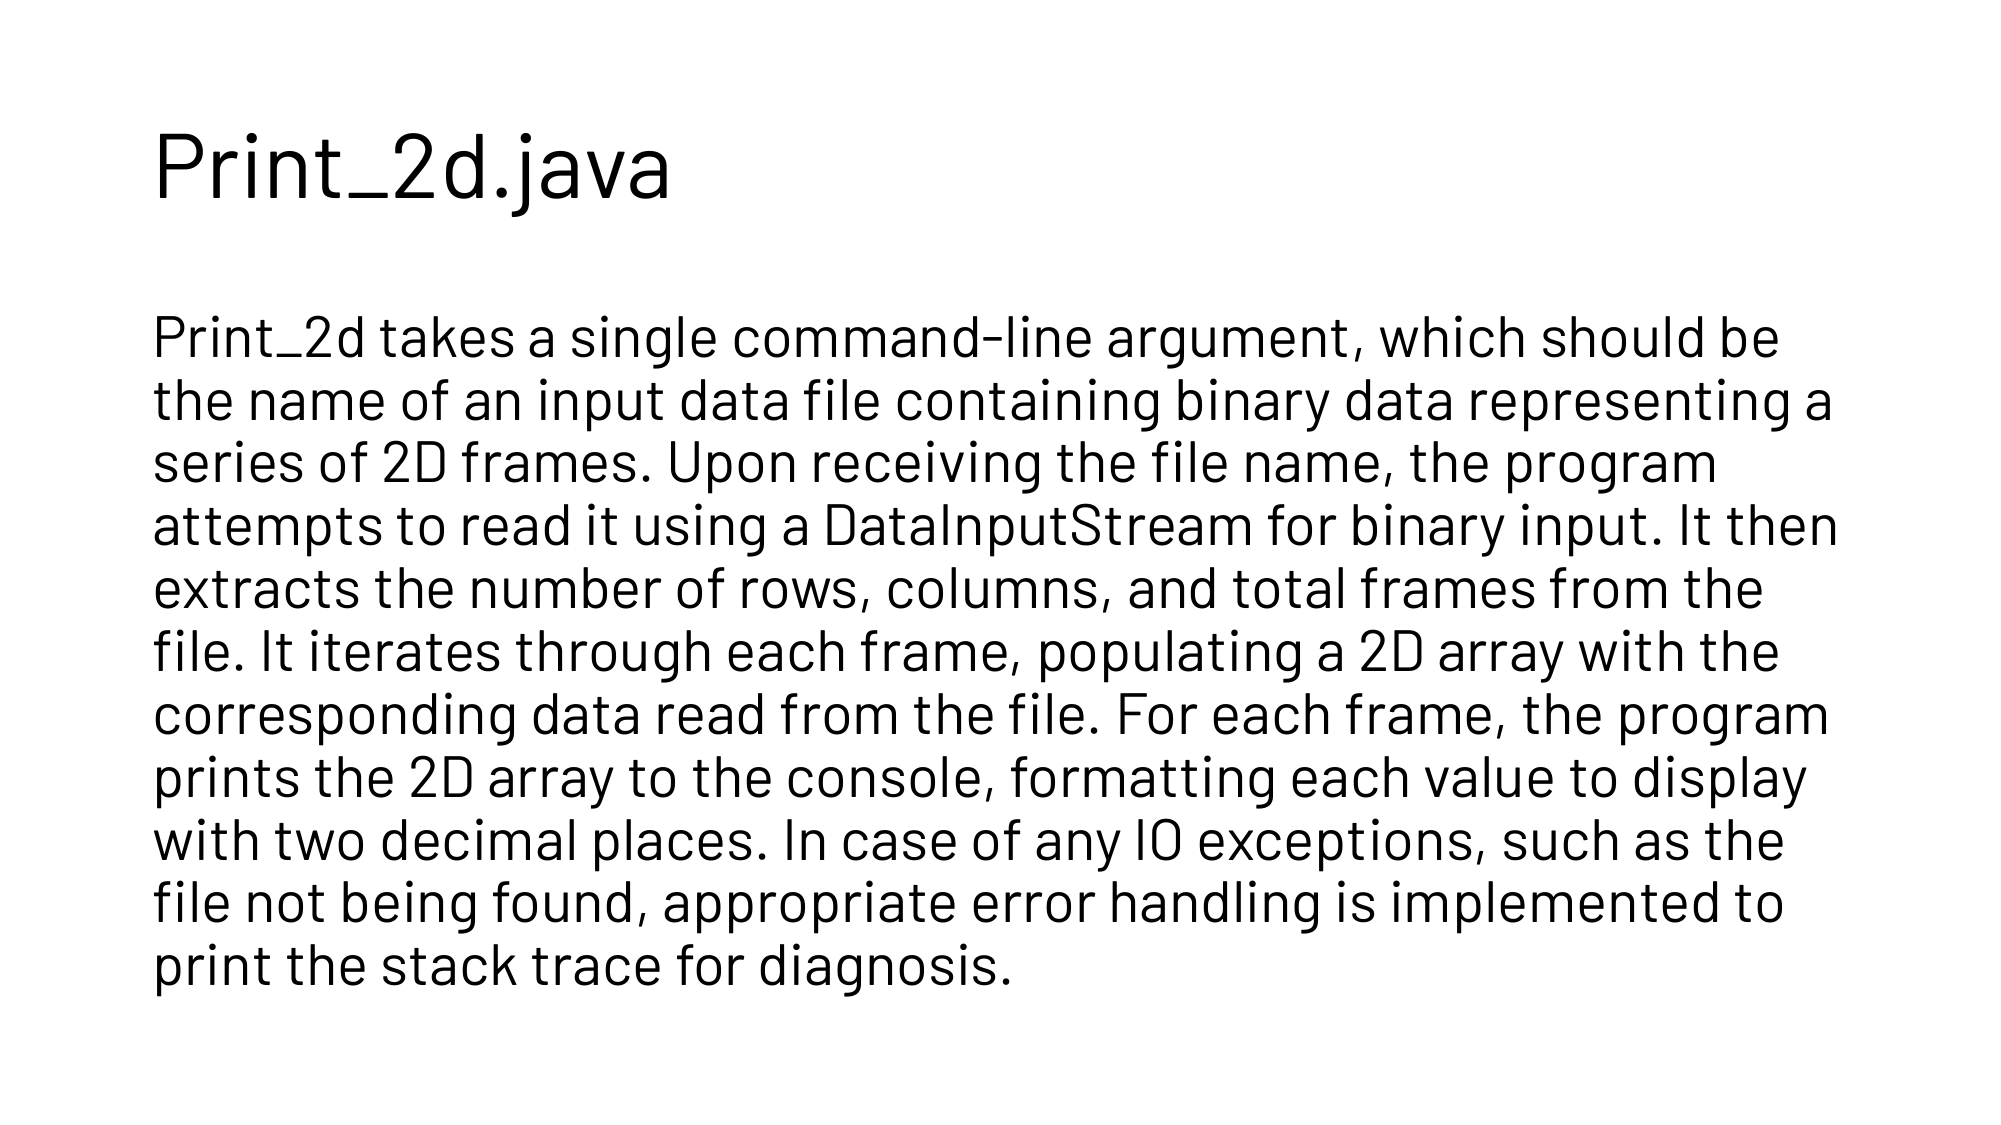

# Print_2d.java
Print_2d takes a single command-line argument, which should be the name of an input data file containing binary data representing a series of 2D frames. Upon receiving the file name, the program attempts to read it using a DataInputStream for binary input. It then extracts the number of rows, columns, and total frames from the file. It iterates through each frame, populating a 2D array with the corresponding data read from the file. For each frame, the program prints the 2D array to the console, formatting each value to display with two decimal places. In case of any IO exceptions, such as the file not being found, appropriate error handling is implemented to print the stack trace for diagnosis.